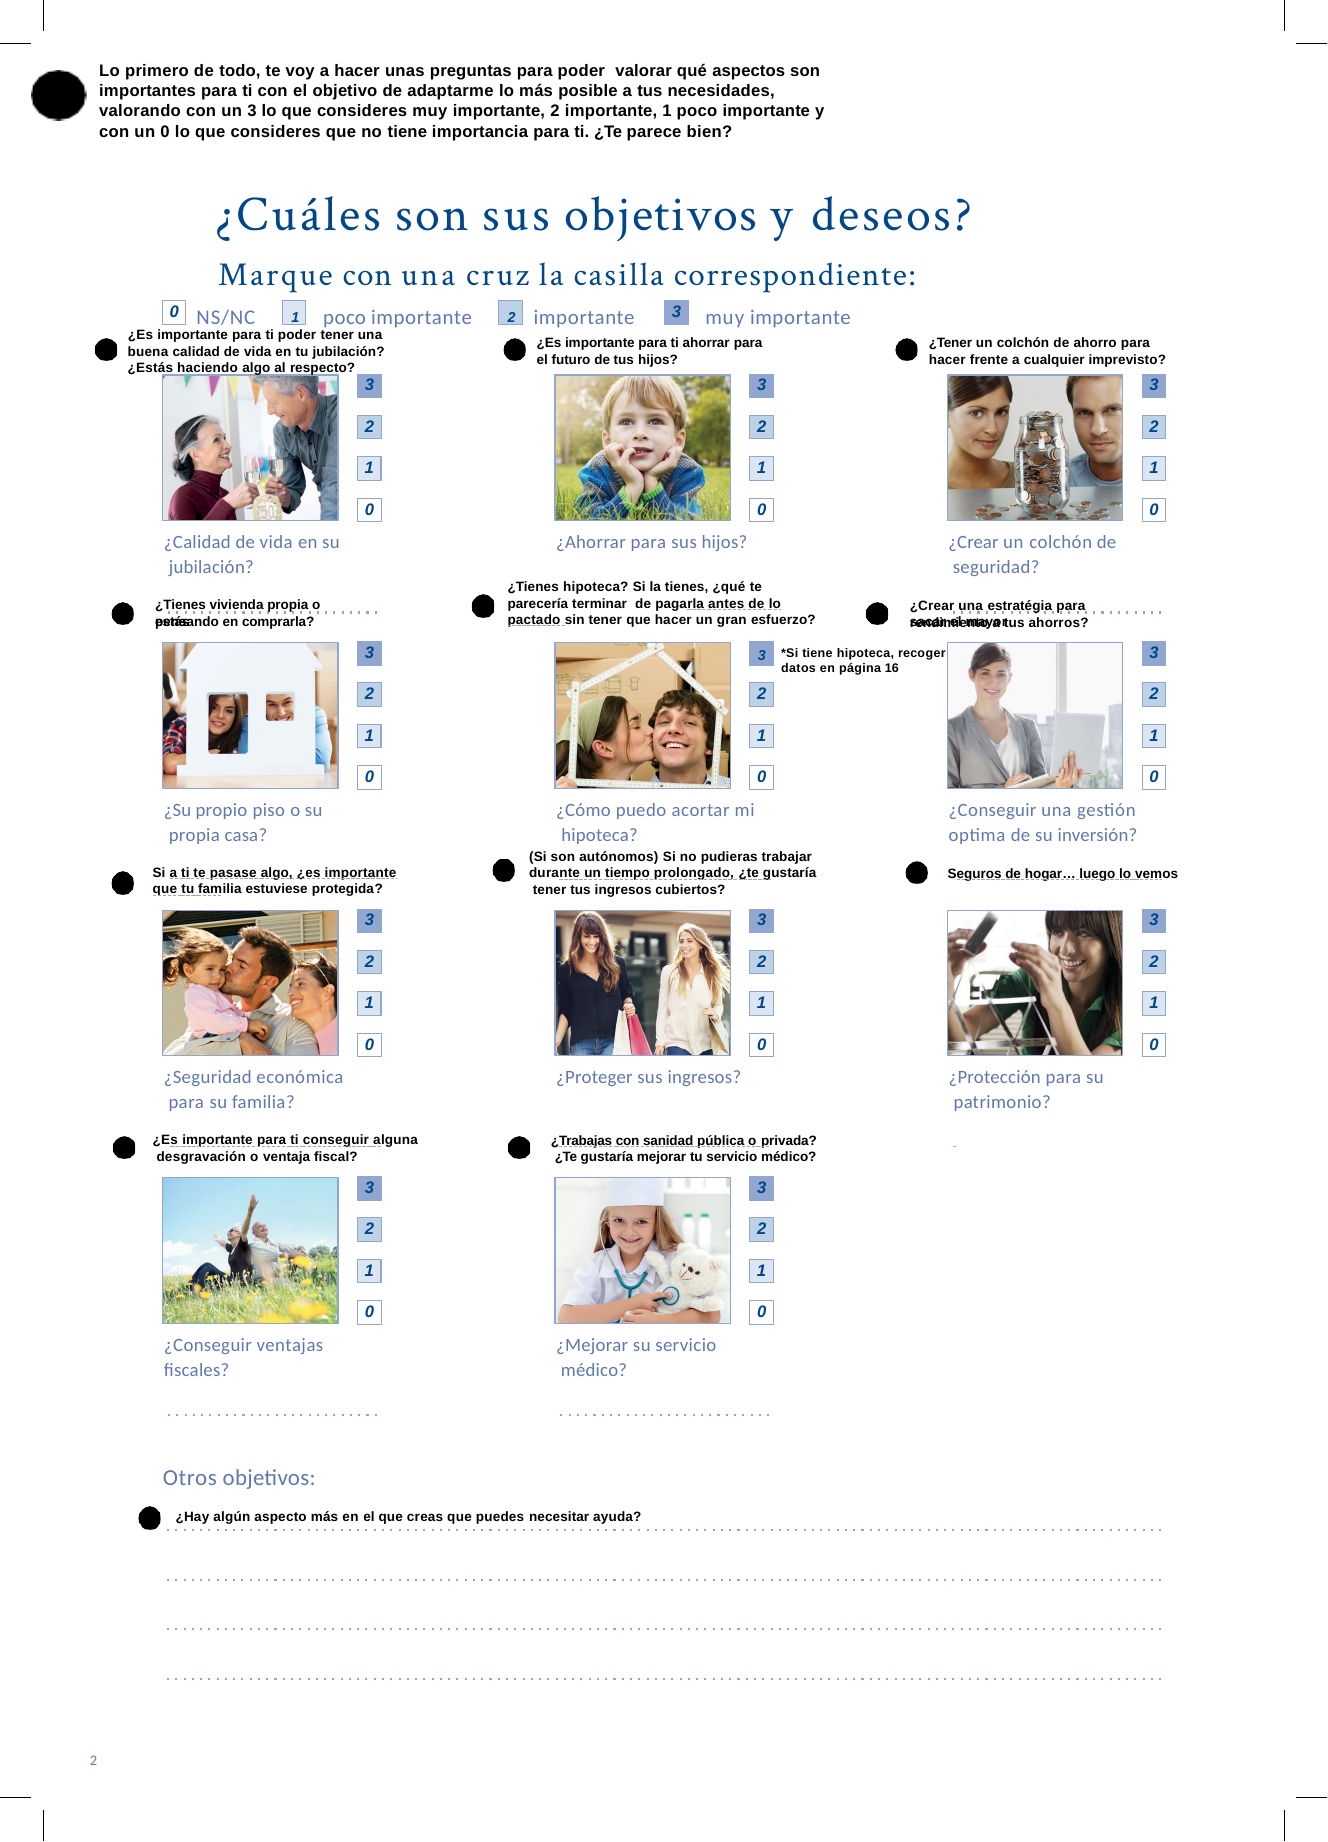

¿Cuáles son sus objetivos y deseos?
Marque con una cruz la casilla correspondiente:

Lo primero de todo, te voy a hacer unas preguntas para poder  valorar qué aspectos son importantes para ti con el objetivo de adaptarme lo más posible a tus necesidades, valorando con un 3 lo que consideres muy importante, 2 importante, 1 poco importante y con un 0 lo que consideres que no tiene importancia para ti. ¿Te parece bien?

NS/NC	1	poco importante	2   importante	muy importante
0
3

¿Es importante para ti poder tener una
¿Tener un colchón de ahorro para  hacer frente a cualquier imprevisto?
¿Es importante para ti ahorrar para  el futuro de tus hijos?

buena calidad de vida en tu jubilación?
¿Estás haciendo algo al respecto?
3
3
3

2
2
2

1
1
1

0
0
0

¿Calidad de vida en su  jubilación?
¿Tienes vivienda propia o estás
¿Crear un colchón de  seguridad?
¿Crear una estratégia para sacar el mayor
¿Ahorrar para sus hijos?
¿Tienes hipoteca? Si la tienes, ¿qué te parecería terminar  de pagarla antes de lo pactado sin tener que hacer un gran esfuerzo?

rendimiento a tus ahorros?
pensando en comprarla?

*Si tiene hipoteca, recoger datos en página 16
3
3

3
2
2
2

1
1
1

0
0
0

¿Su propio piso o su  propia casa?
Si a ti te pasase algo, ¿es importante que tu familia estuviese protegida?
¿Cómo puedo acortar mi  hipoteca?
(Si son autónomos) Si no pudieras trabajar  durante un tiempo prolongado, ¿te gustaría  tener tus ingresos cubiertos?
¿Conseguir una gestión  optima de su inversión?

Seguros de hogar… luego lo vemos

3
3
3

2
2
2

1
1
1

0
0
0

¿Seguridad económica  para su familia?
¿Es importante para ti conseguir alguna  desgravación o ventaja fiscal?
¿Protección para su  patrimonio?

¿Proteger sus ingresos?
¿Trabajas con sanidad pública o privada?
¿Te gustaría mejorar tu servicio médico?

3
3

2
2

1
1

0
0

¿Conseguir ventajas
fiscales?
¿Mejorar su servicio  médico?

Otros objetivos:
¿Hay algún aspecto más en el que creas que puedes necesitar ayuda?

2